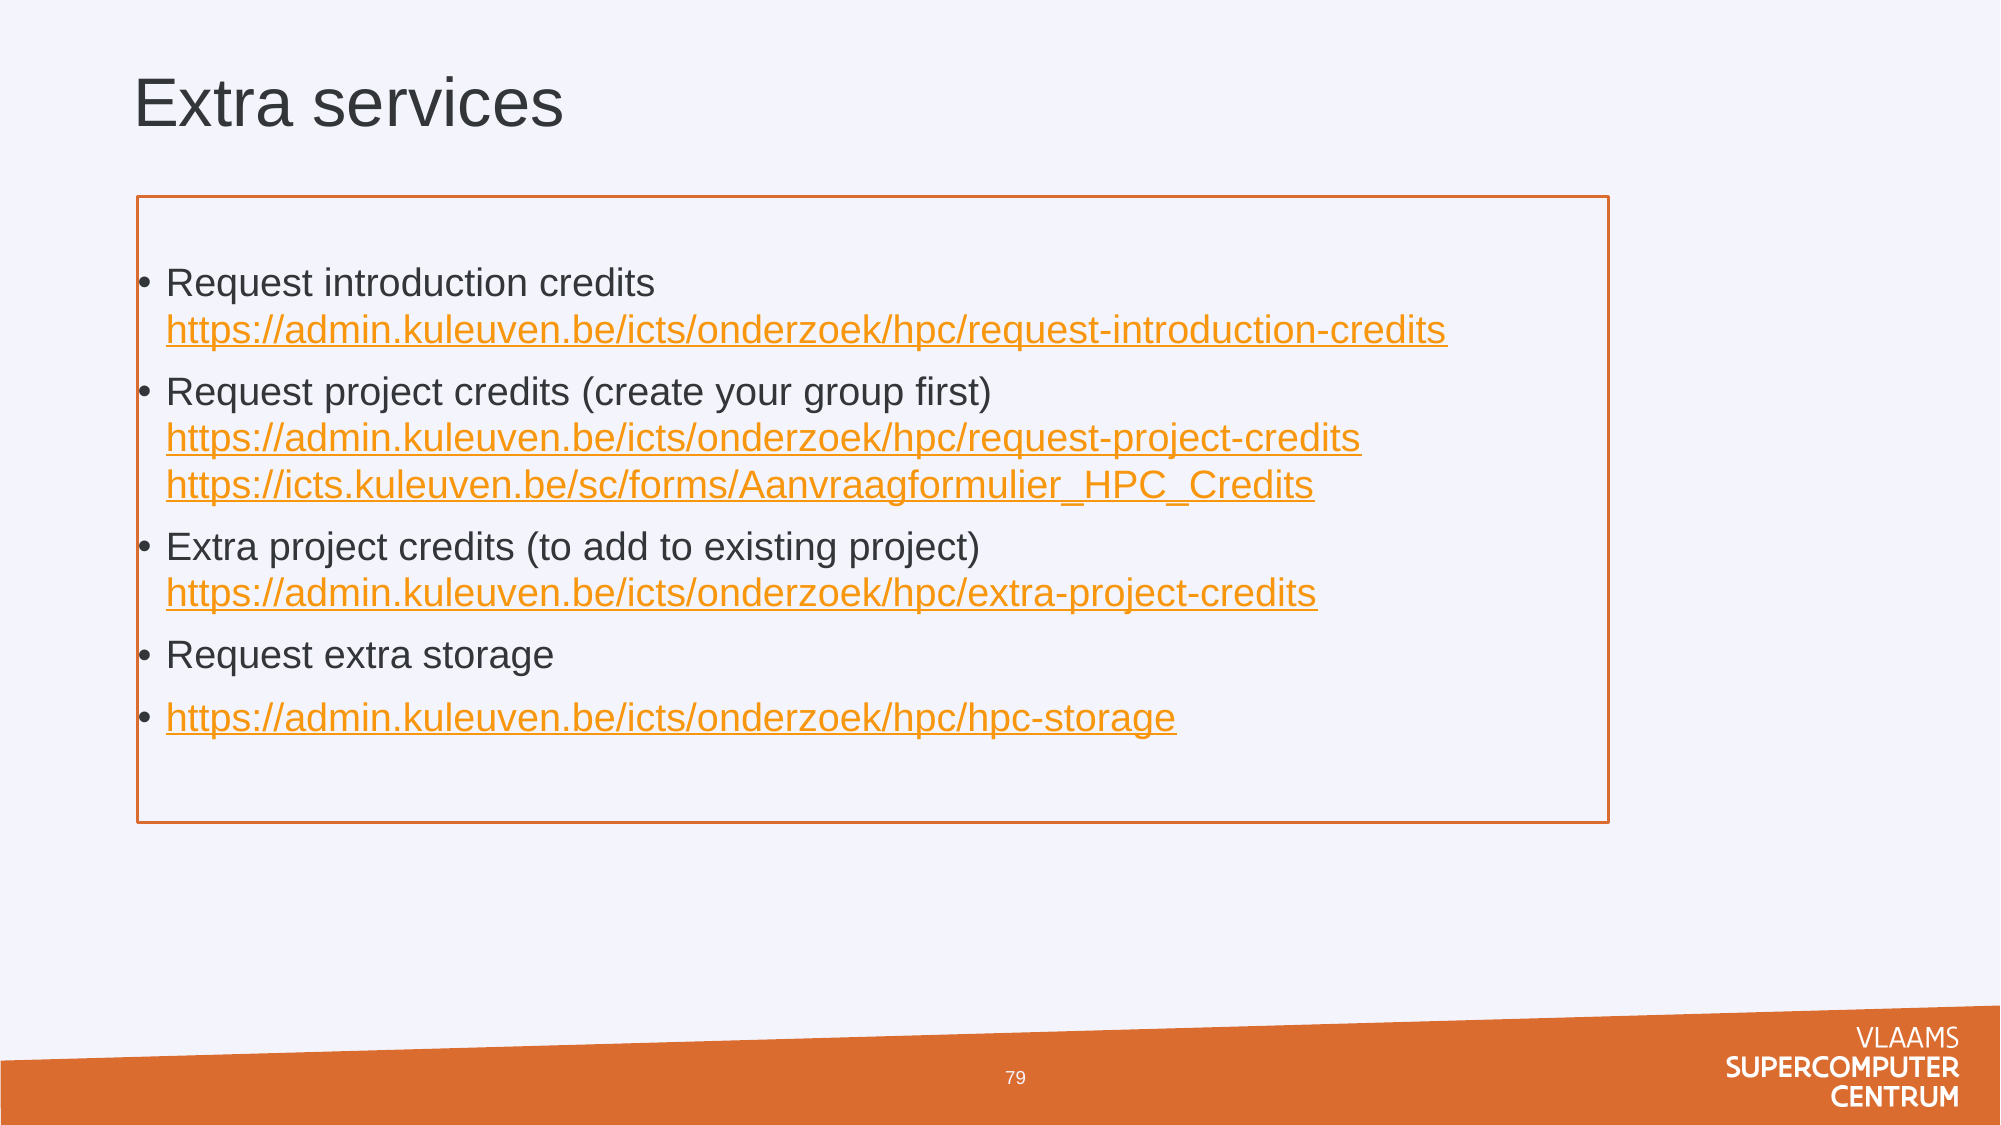

# Extra services

Request introduction credits
https://admin.kuleuven.be/icts/onderzoek/hpc/request-introduction-credits
Request project credits (create your group first)
https://admin.kuleuven.be/icts/onderzoek/hpc/request-project-credits
https://icts.kuleuven.be/sc/forms/Aanvraagformulier_HPC_Credits
Extra project credits (to add to existing project)
https://admin.kuleuven.be/icts/onderzoek/hpc/extra-project-credits
Request extra storage
https://admin.kuleuven.be/icts/onderzoek/hpc/hpc-storage

79